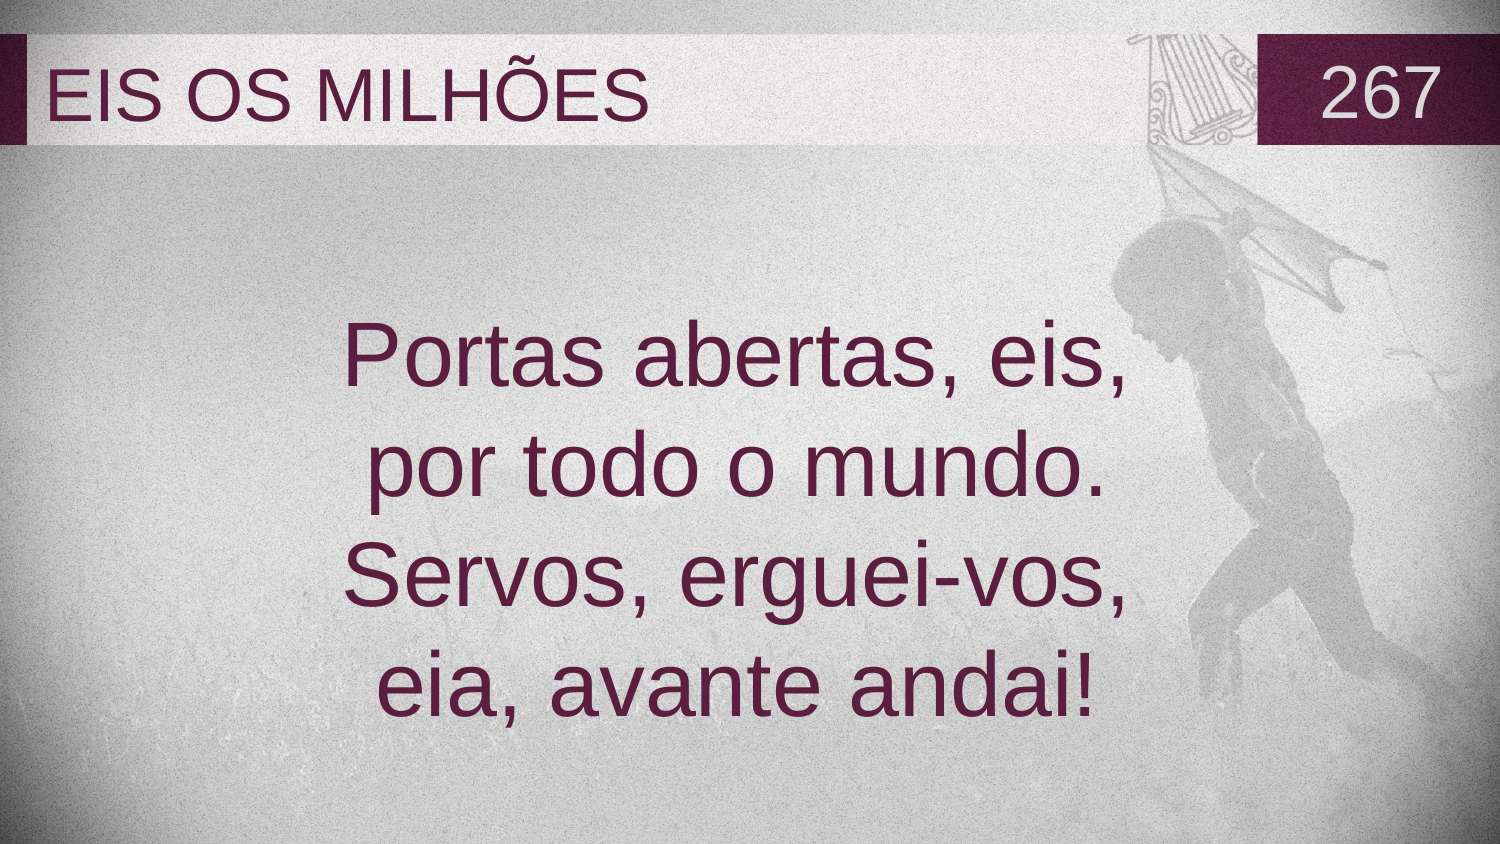

# EIS OS MILHÕES
267
Portas abertas, eis,
por todo o mundo.
Servos, erguei-vos,
eia, avante andai!